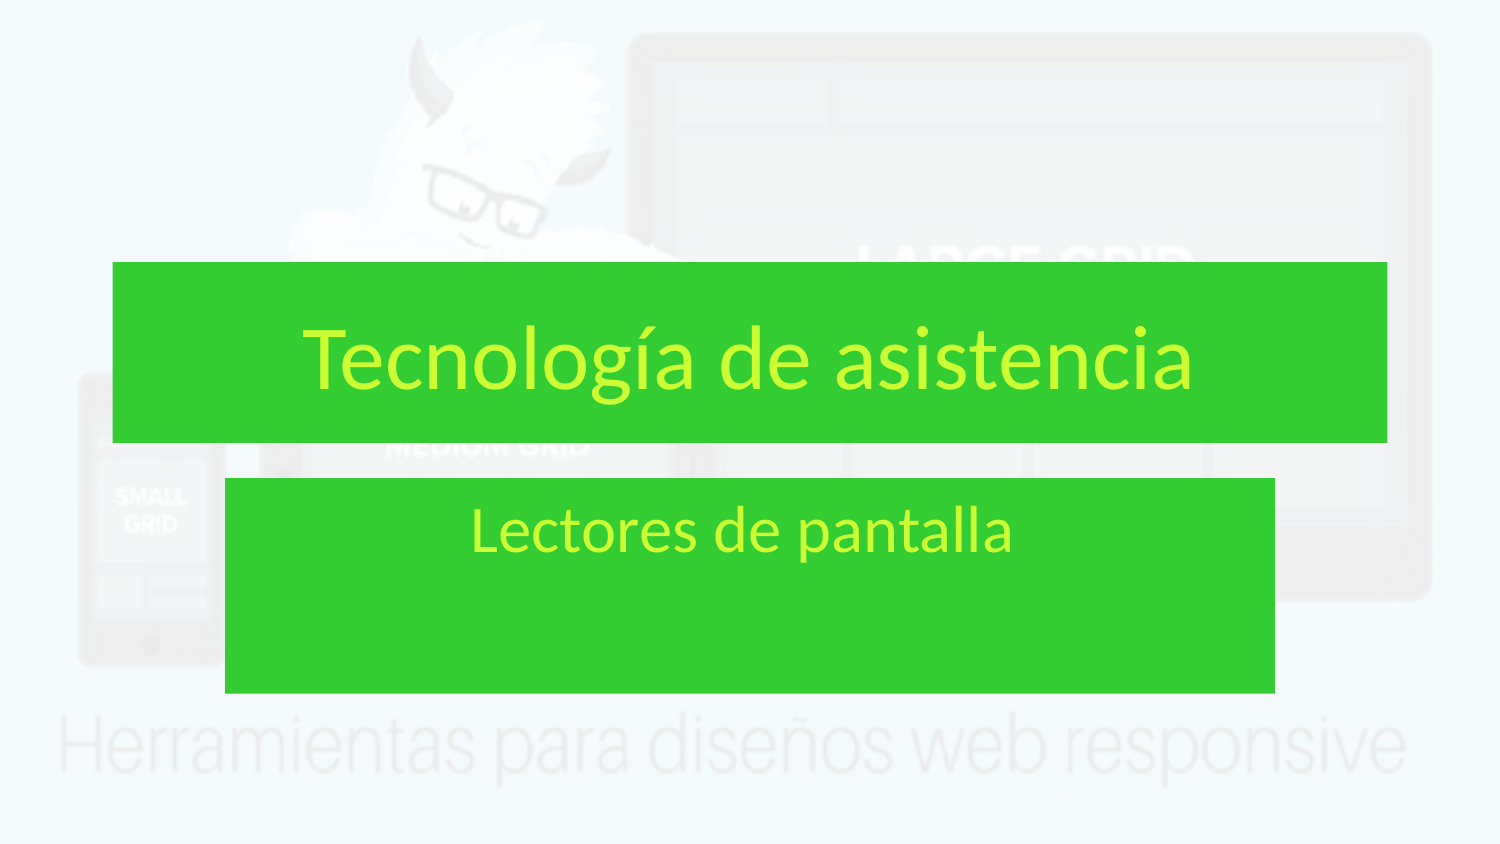

# Tecnología de asistencia
Lectores de pantalla